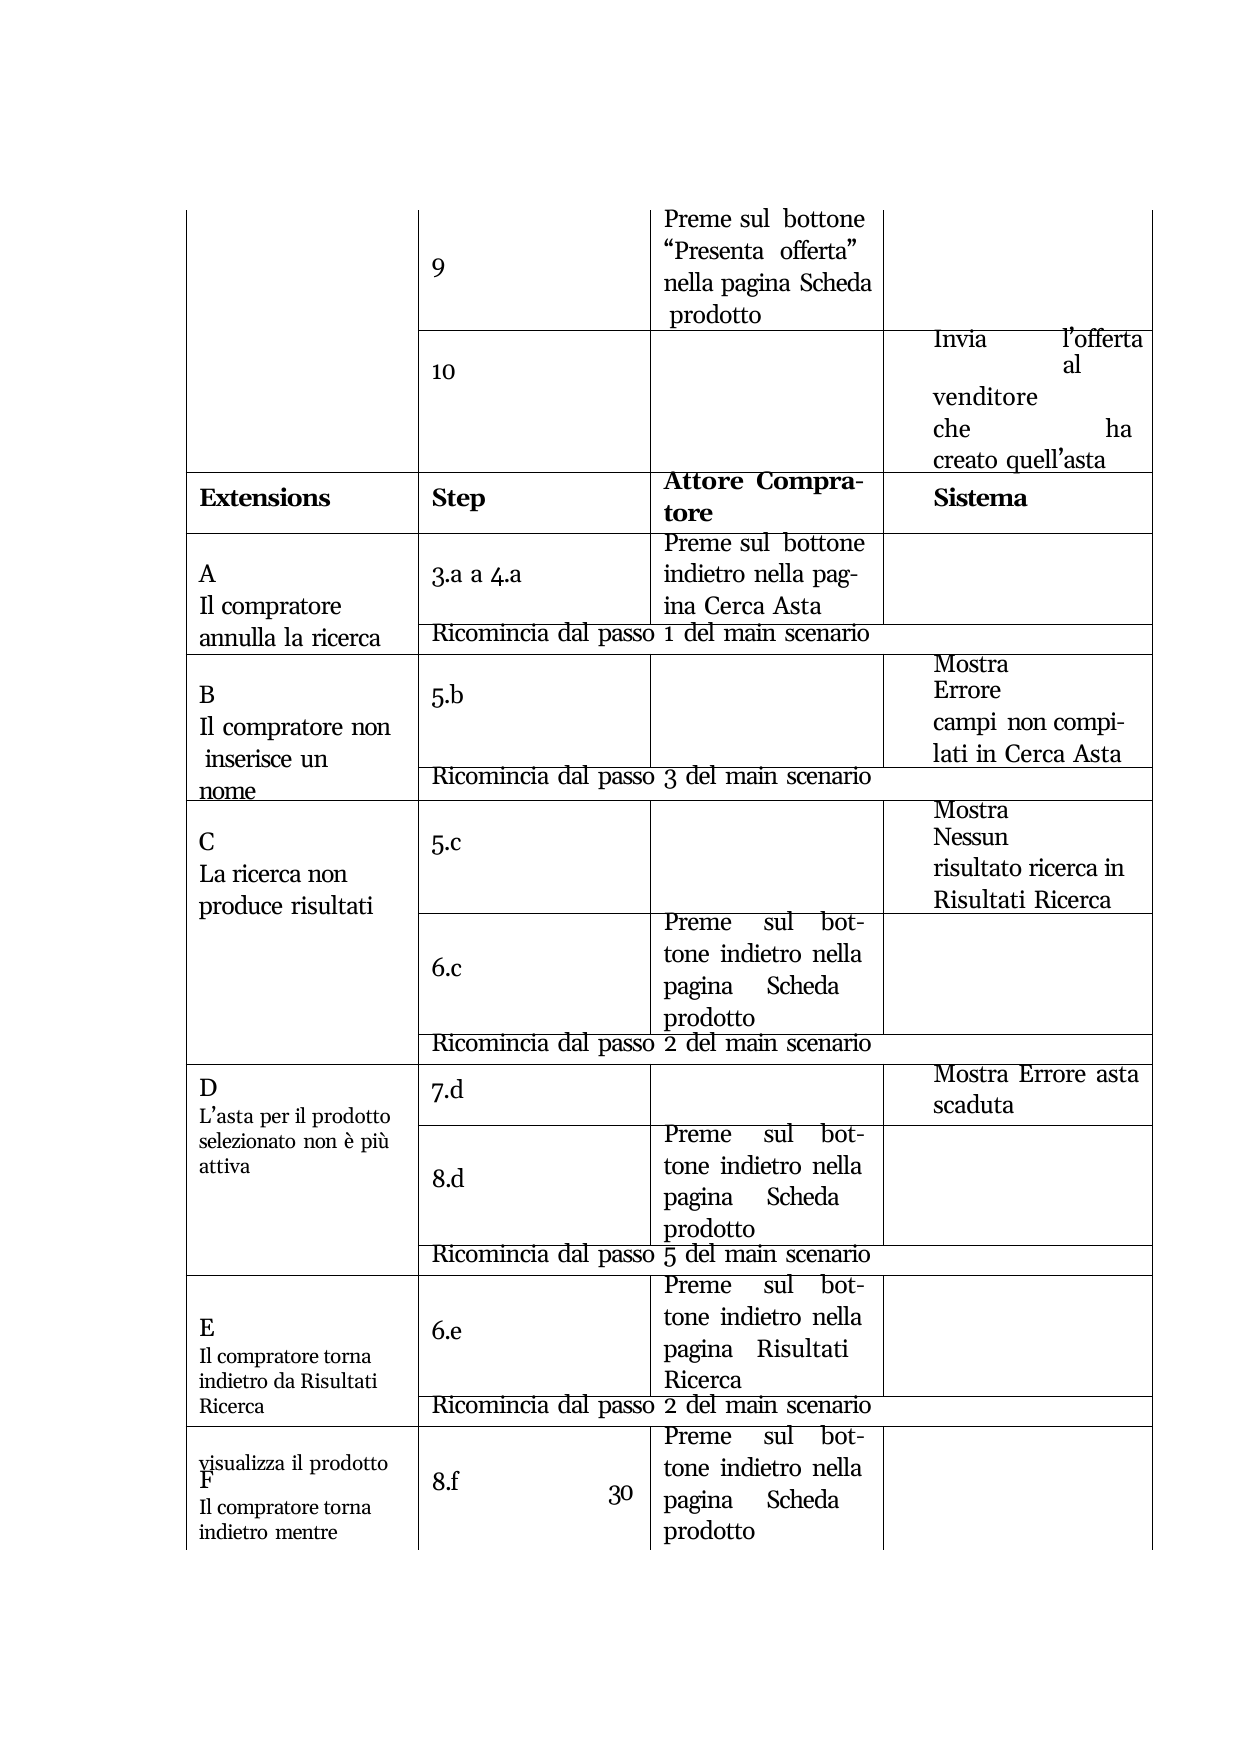

|  | 9 | Preme sul bottone “Presenta offerta” nella pagina Scheda prodotto |  |
| --- | --- | --- | --- |
|  | 10 |  | Invia l’offerta al venditore che ha creato quell’asta |
| Extensions | Step | Attore Compra- tore | Sistema |
| A Il compratore annulla la ricerca | 3.a a 4.a | Preme sul bottone indietro nella pag- ina Cerca Asta |  |
|  | Ricomincia dal passo 1 del main scenario |  |  |
| B Il compratore non inserisce un nome | 5.b |  | Mostra Errore campi non compi- lati in Cerca Asta |
|  | Ricomincia dal passo 3 del main scenario |  |  |
| C La ricerca non produce risultati | 5.c |  | Mostra Nessun risultato ricerca in Risultati Ricerca |
|  | 6.c | Preme sul bot- tone indietro nella pagina Scheda prodotto |  |
|  | Ricomincia dal passo 2 del main scenario |  |  |
| D L’asta per il prodotto selezionato non è più attiva | 7.d |  | Mostra Errore asta scaduta |
|  | 8.d | Preme sul bot- tone indietro nella pagina Scheda prodotto |  |
|  | Ricomincia dal passo 5 del main scenario |  |  |
| E Il compratore torna indietro da Risultati Ricerca | 6.e | Preme sul bot- tone indietro nella pagina Risultati Ricerca |  |
|  | Ricomincia dal passo 2 del main scenario |  |  |
| F Il compratore torna indietro mentre | 8.f | Preme sul bot- tone indietro nella pagina Scheda prodotto |  |
visualizza il prodotto
30